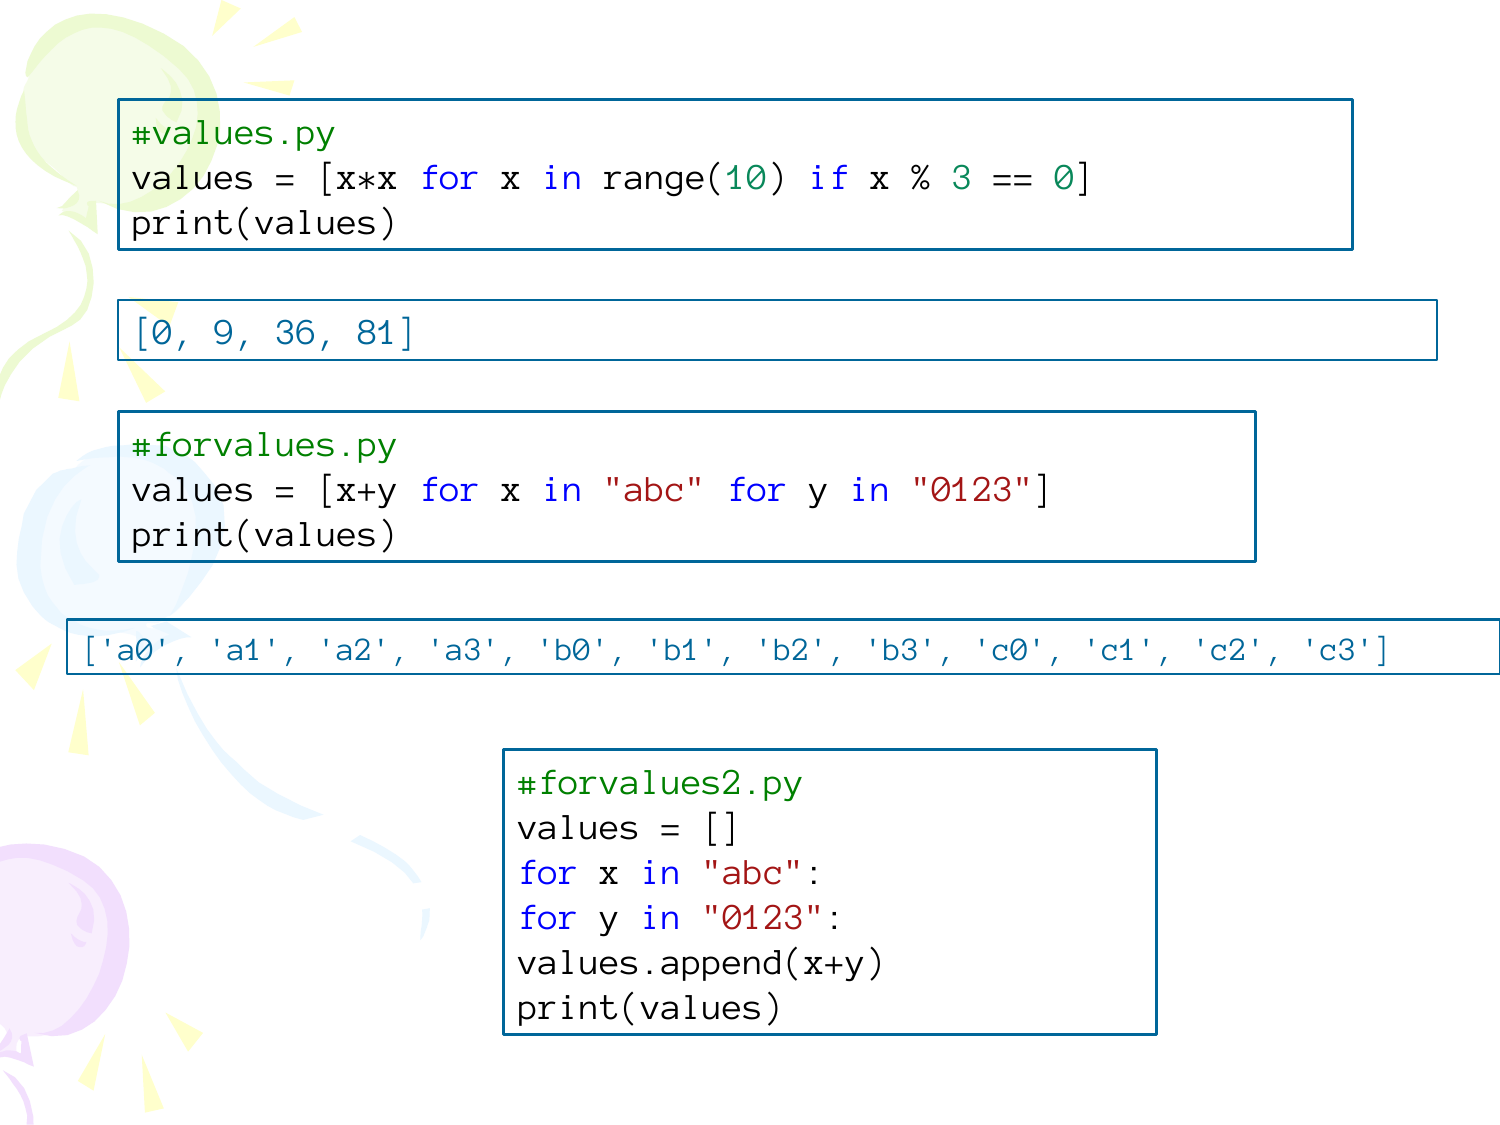

#values.py
values = [x*x for x in range(10) if x % 3 == 0]
print(values)
[0, 9, 36, 81]
#forvalues.py
values = [x+y for x in "abc" for y in "0123"]
print(values)
['a0', 'a1', 'a2', 'a3', 'b0', 'b1', 'b2', 'b3', 'c0', 'c1', 'c2', 'c3']
#forvalues2.py
values = []
for x in "abc":
for y in "0123":
values.append(x+y)
print(values)